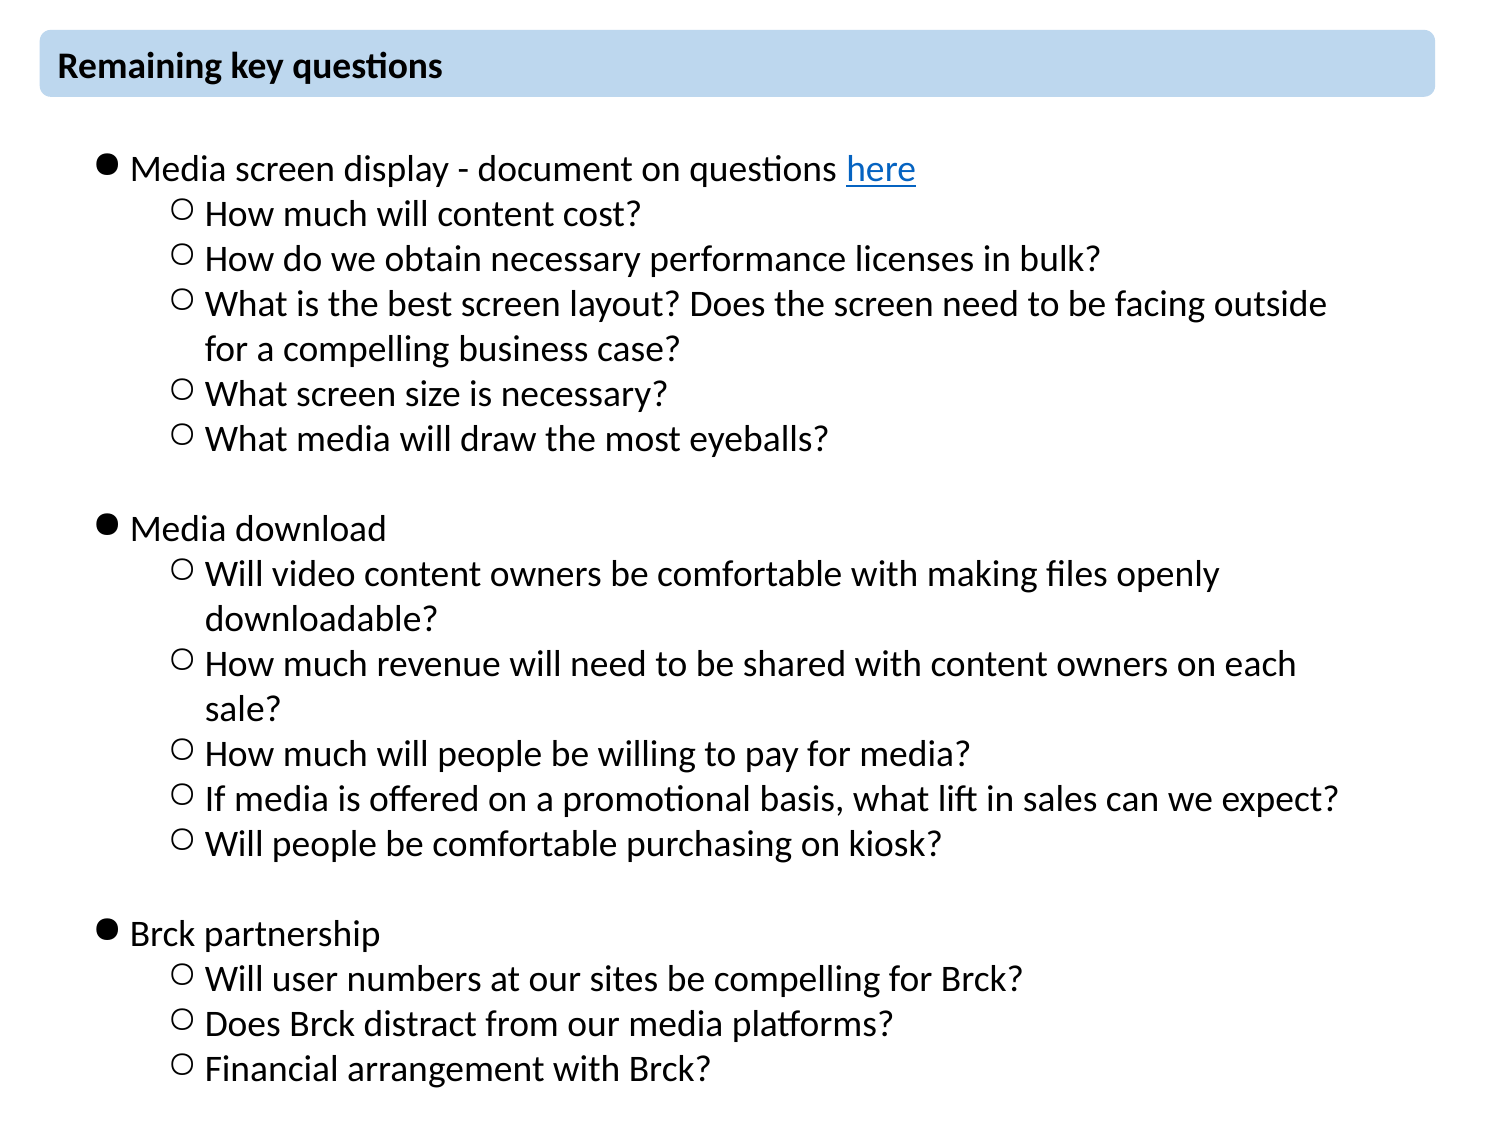

Remaining key questions
Media screen display - document on questions here
How much will content cost?
How do we obtain necessary performance licenses in bulk?
What is the best screen layout? Does the screen need to be facing outside for a compelling business case?
What screen size is necessary?
What media will draw the most eyeballs?

Media download
Will video content owners be comfortable with making files openly downloadable?
How much revenue will need to be shared with content owners on each sale?
How much will people be willing to pay for media?
If media is offered on a promotional basis, what lift in sales can we expect?
Will people be comfortable purchasing on kiosk?

Brck partnership
Will user numbers at our sites be compelling for Brck?
Does Brck distract from our media platforms?
Financial arrangement with Brck?